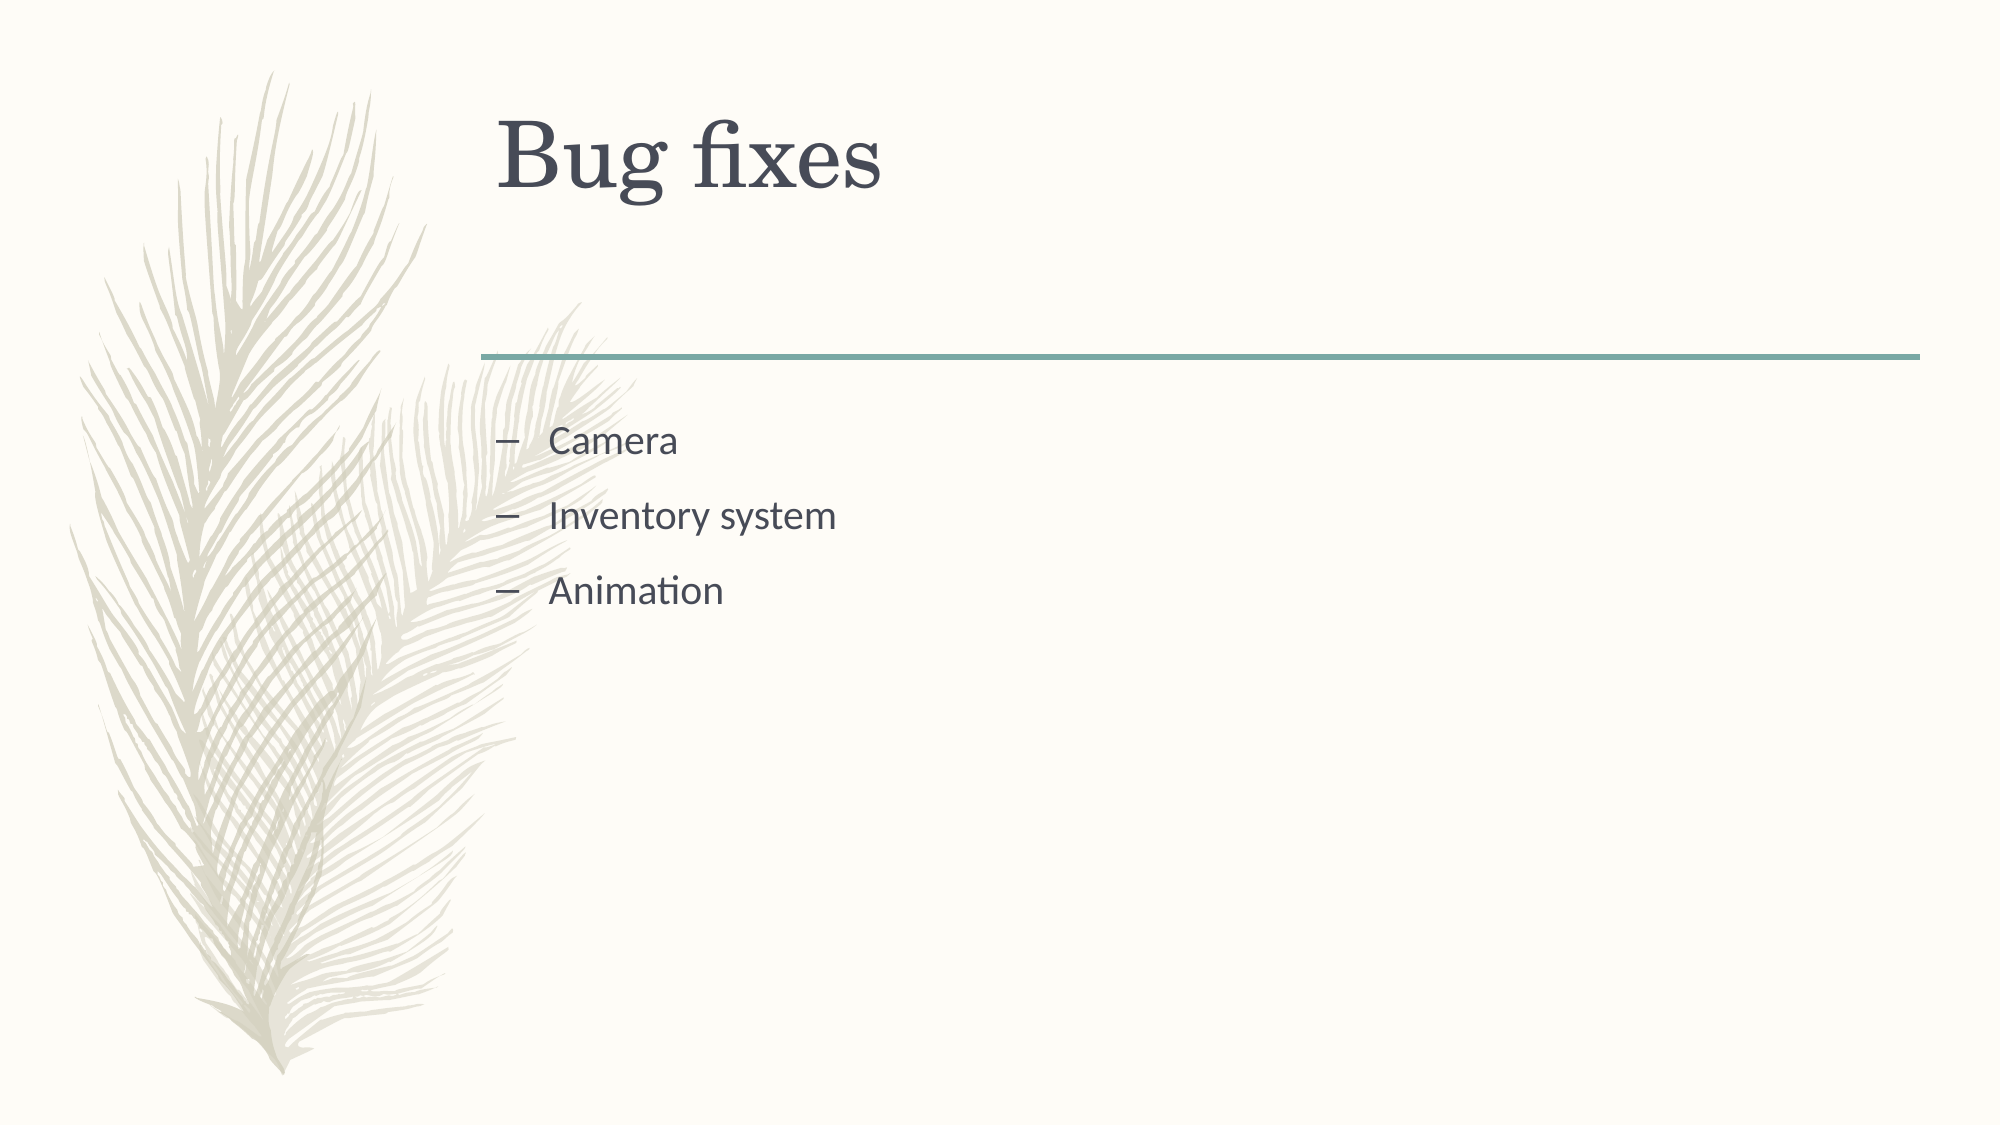

# Bug fixes
Camera
Inventory system
Animation